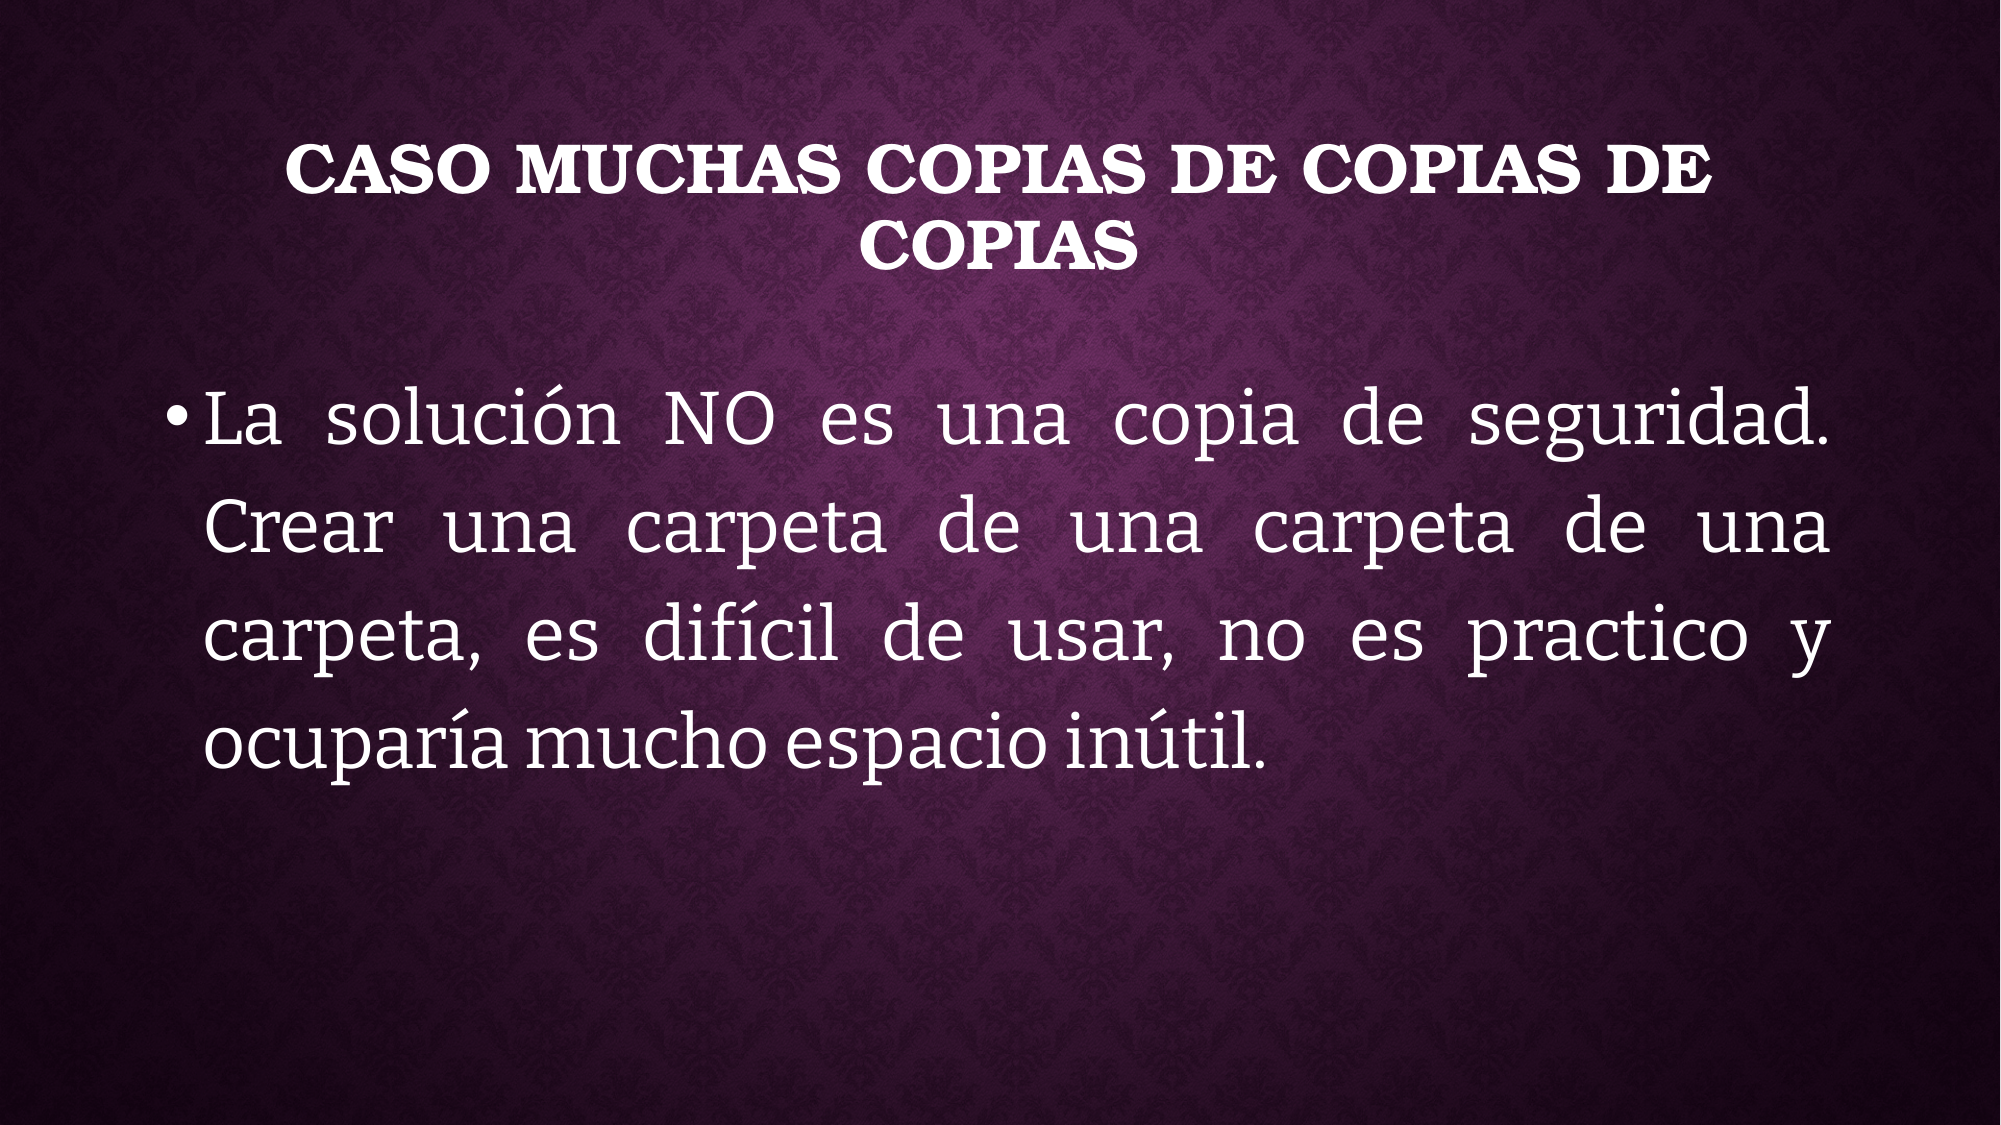

# Caso muchas copias de copias de copias
La solución NO es una copia de seguridad. Crear una carpeta de una carpeta de una carpeta, es difícil de usar, no es practico y ocuparía mucho espacio inútil.